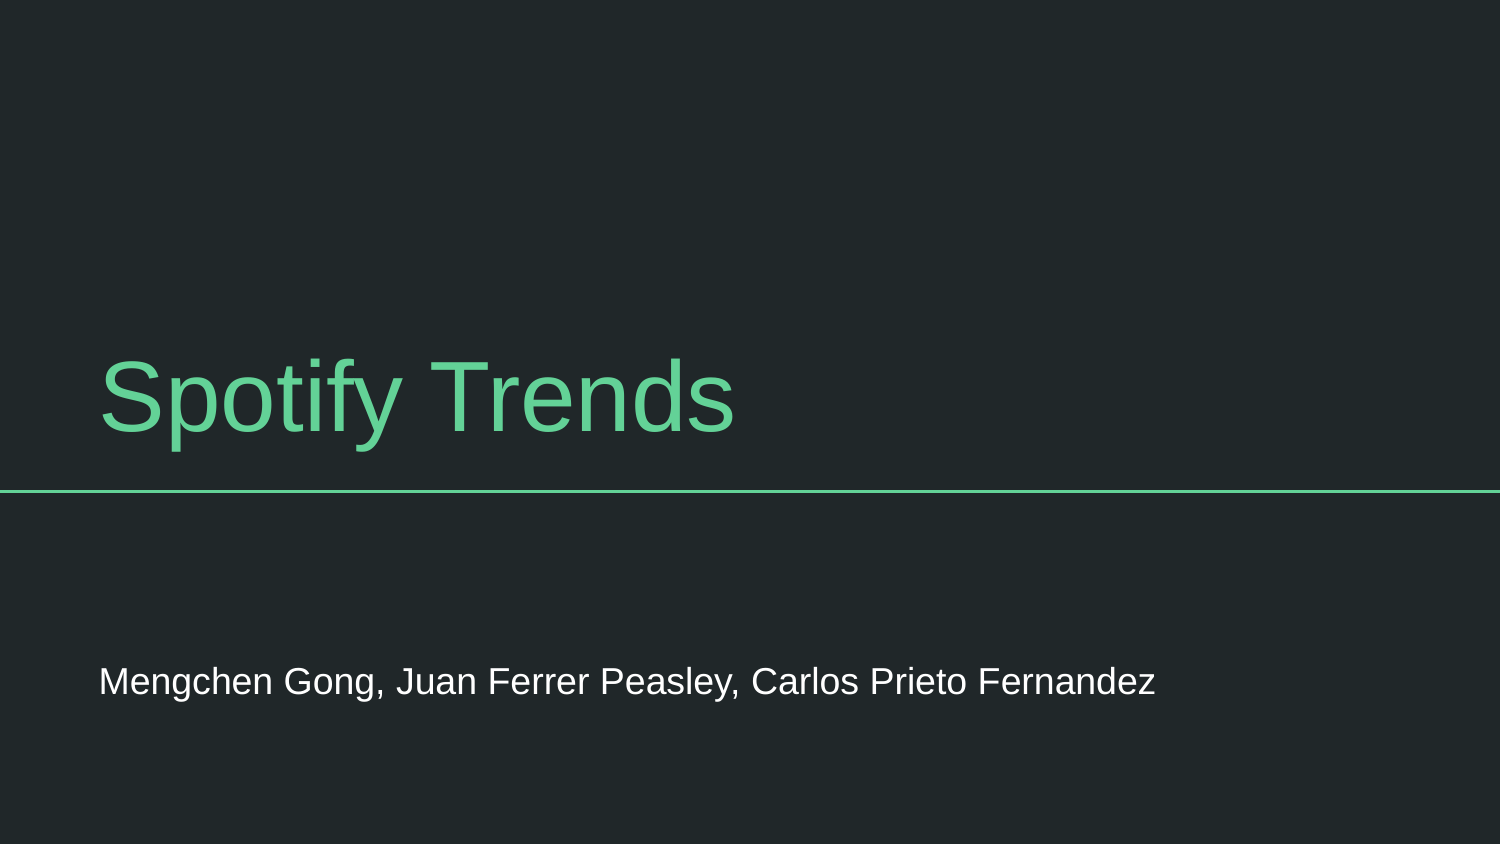

# Spotify Trends

Mengchen Gong, Juan Ferrer Peasley, Carlos Prieto Fernandez